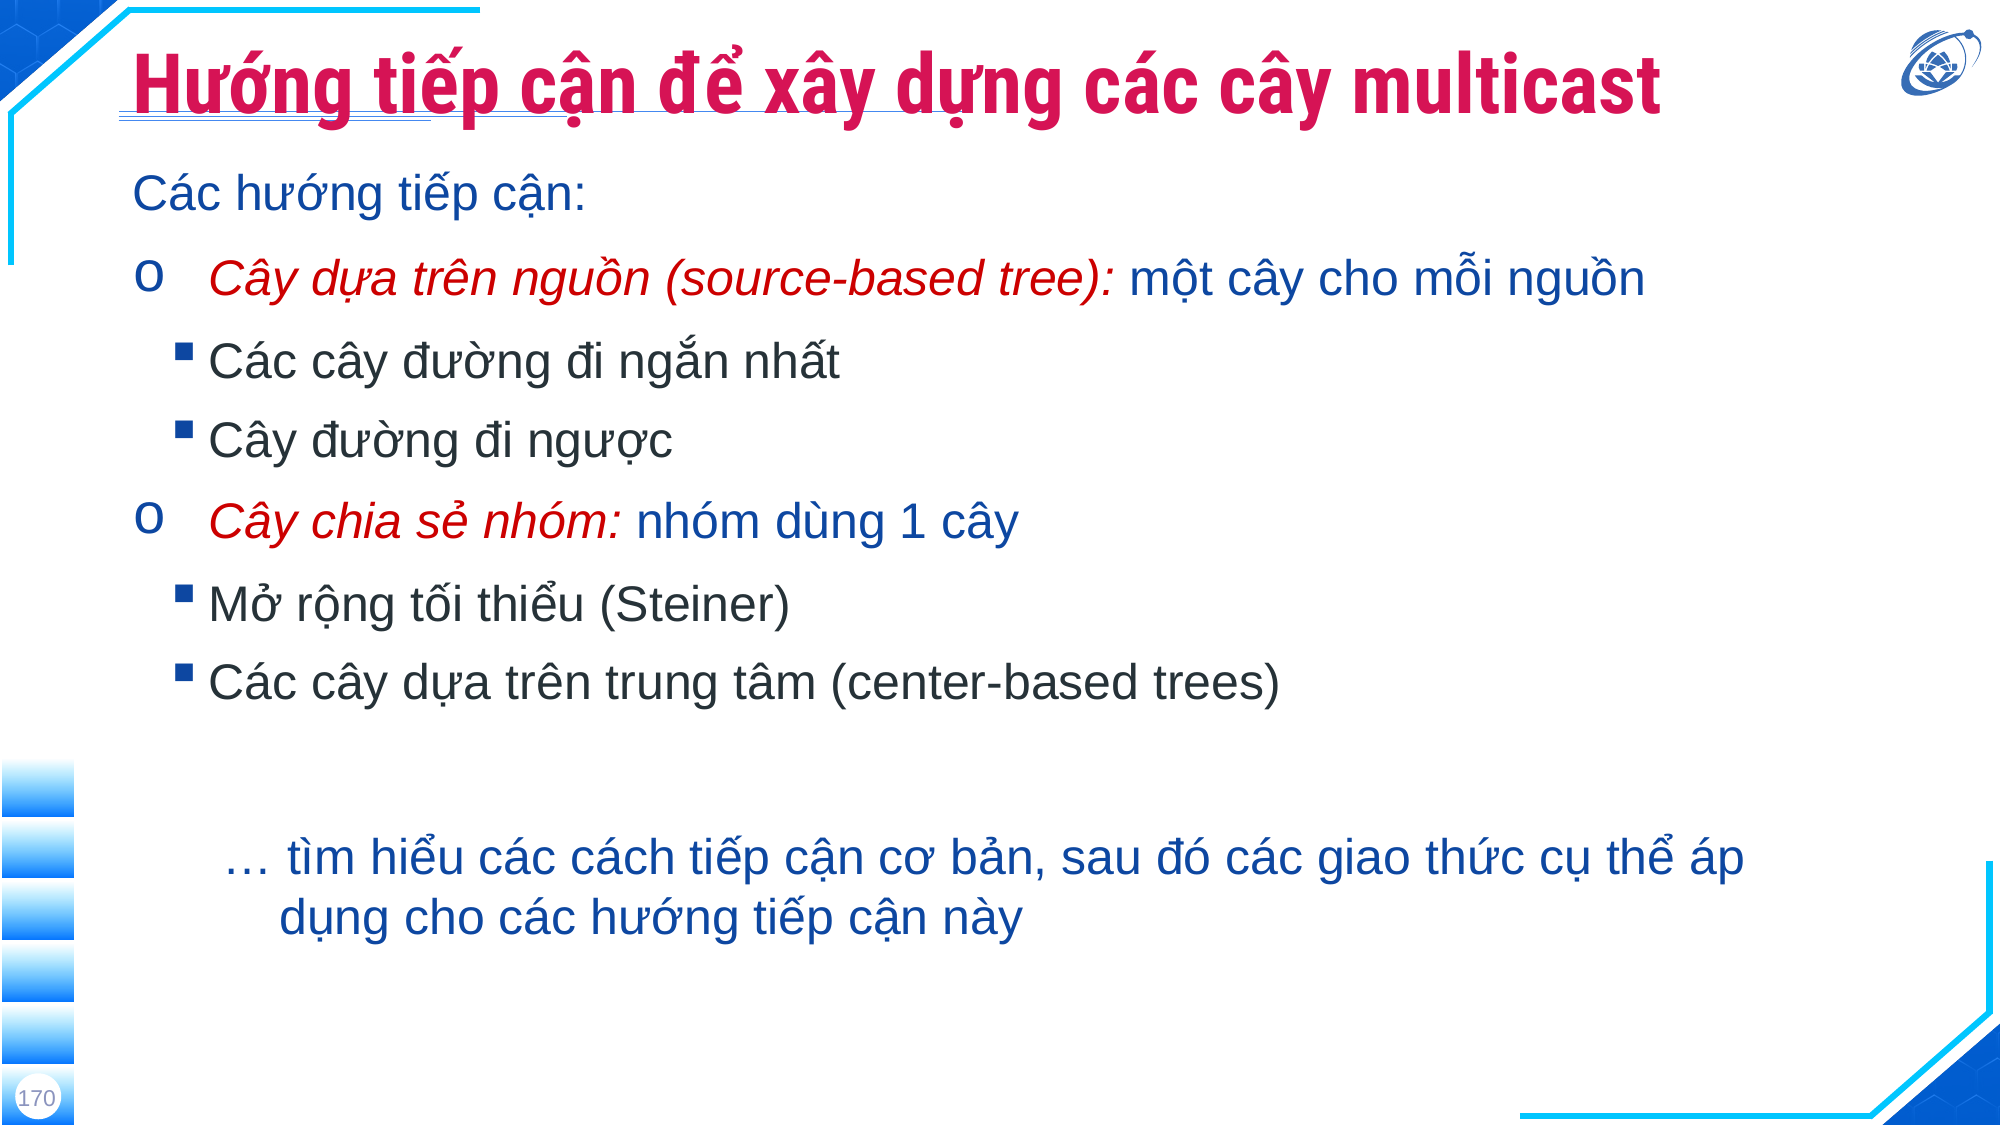

# Hướng tiếp cận để xây dựng các cây multicast
Các hướng tiếp cận:
Cây dựa trên nguồn (source-based tree): một cây cho mỗi nguồn
Các cây đường đi ngắn nhất
Cây đường đi ngược
Cây chia sẻ nhóm: nhóm dùng 1 cây
Mở rộng tối thiểu (Steiner)
Các cây dựa trên trung tâm (center-based trees)
… tìm hiểu các cách tiếp cận cơ bản, sau đó các giao thức cụ thể áp dụng cho các hướng tiếp cận này
170